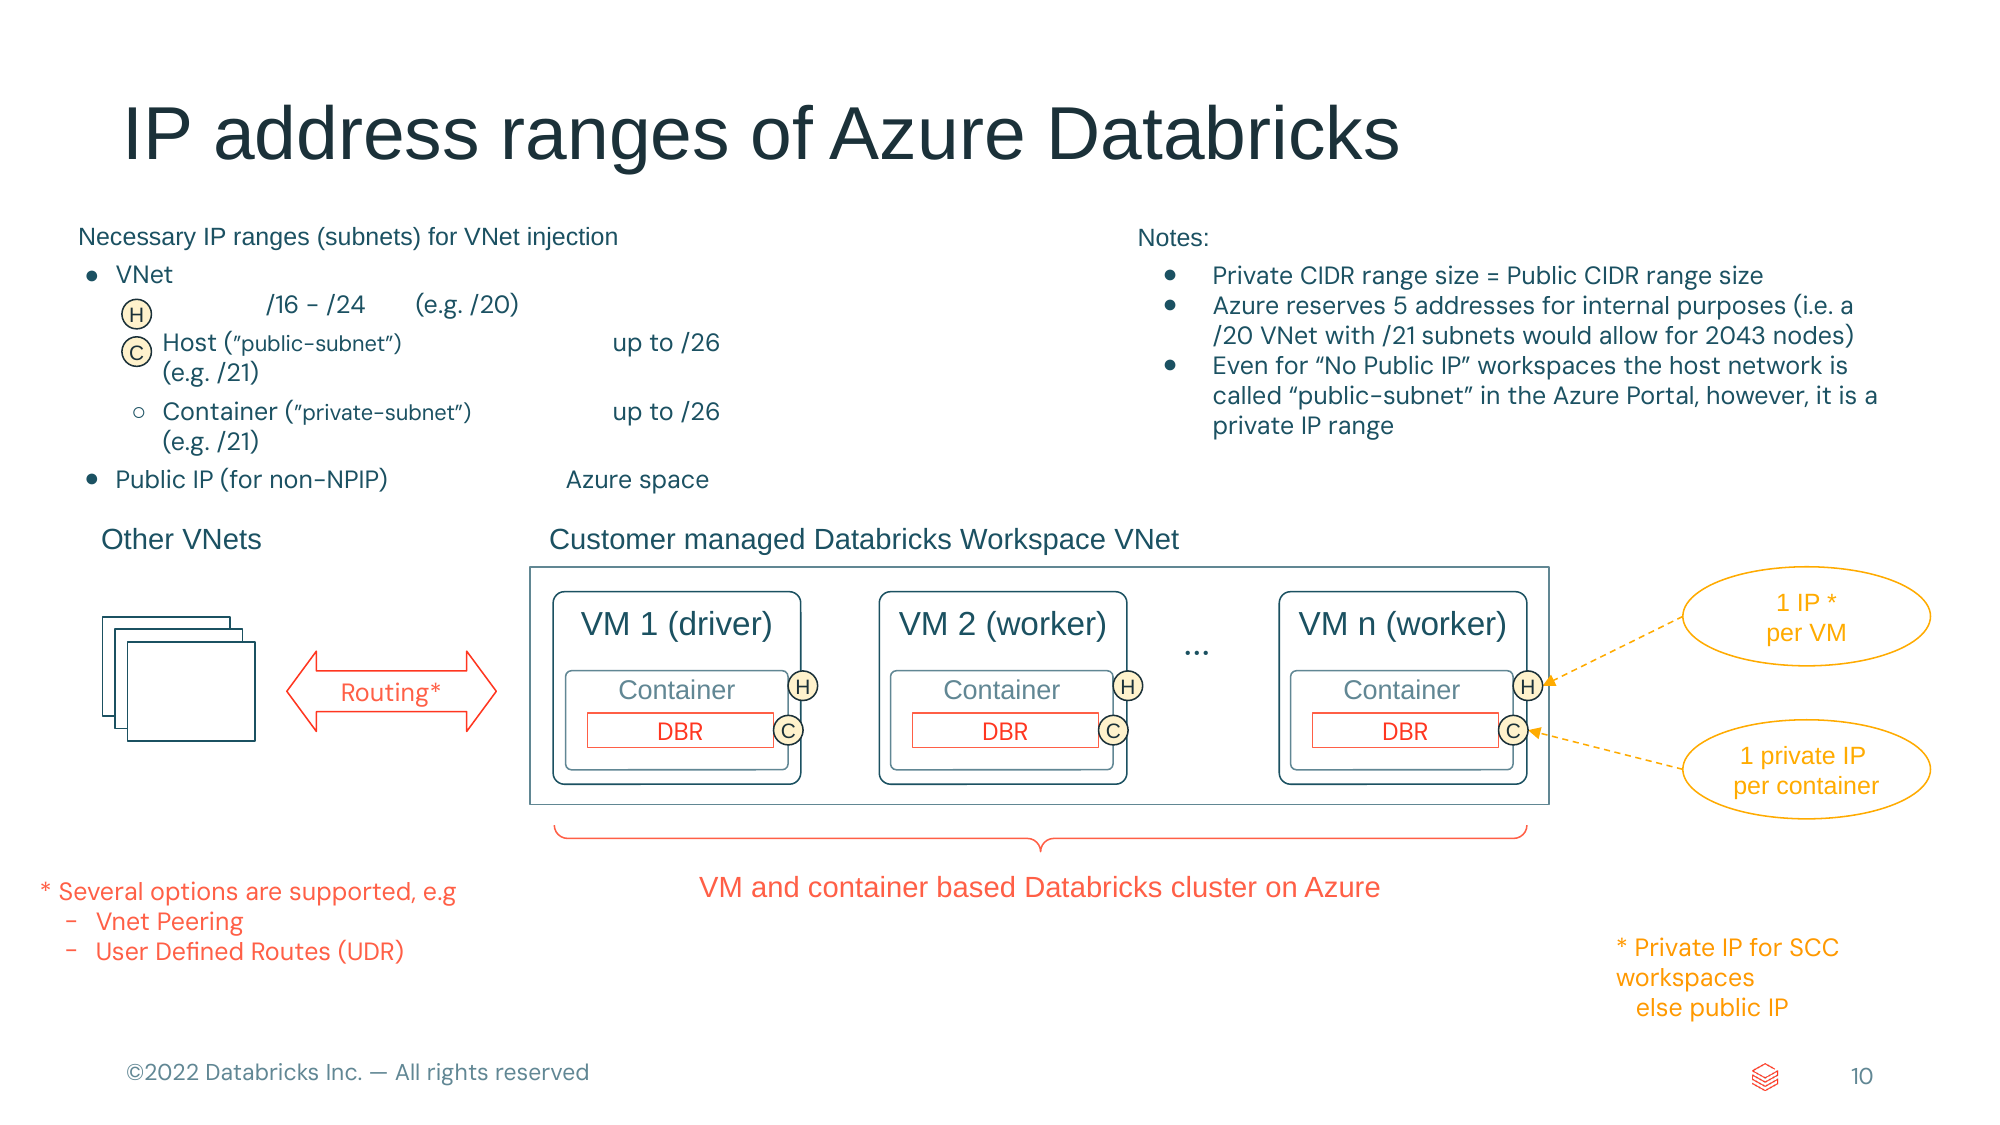

# IP address ranges of Azure Databricks
Necessary IP ranges (subnets) for VNet injection
VNet					/16 - /24	(e.g. /20)
Host (”public-subnet”)		up to /26	(e.g. /21)
Container (”private-subnet”)	up to /26	(e.g. /21)
Public IP (for non-NPIP)		Azure space
Notes:
Private CIDR range size = Public CIDR range size
Azure reserves 5 addresses for internal purposes (i.e. a /20 VNet with /21 subnets would allow for 2043 nodes)
Even for “No Public IP” workspaces the host network is called “public-subnet” in the Azure Portal, however, it is a private IP range
H
C

Other VNets
Customer managed Databricks Workspace VNet

1 IP *
per VM
VM 1 (driver)
VM 2 (worker)
VM n (worker)
…

Routing*
Container
Container
Container
H
H
H
DBR
DBR
DBR
C
C
C
1 private IP
per container
VM and container based Databricks cluster on Azure
* Several options are supported, e.g
Vnet Peering
User Defined Routes (UDR)
* Private IP for SCC workspaces
   else public IP
10